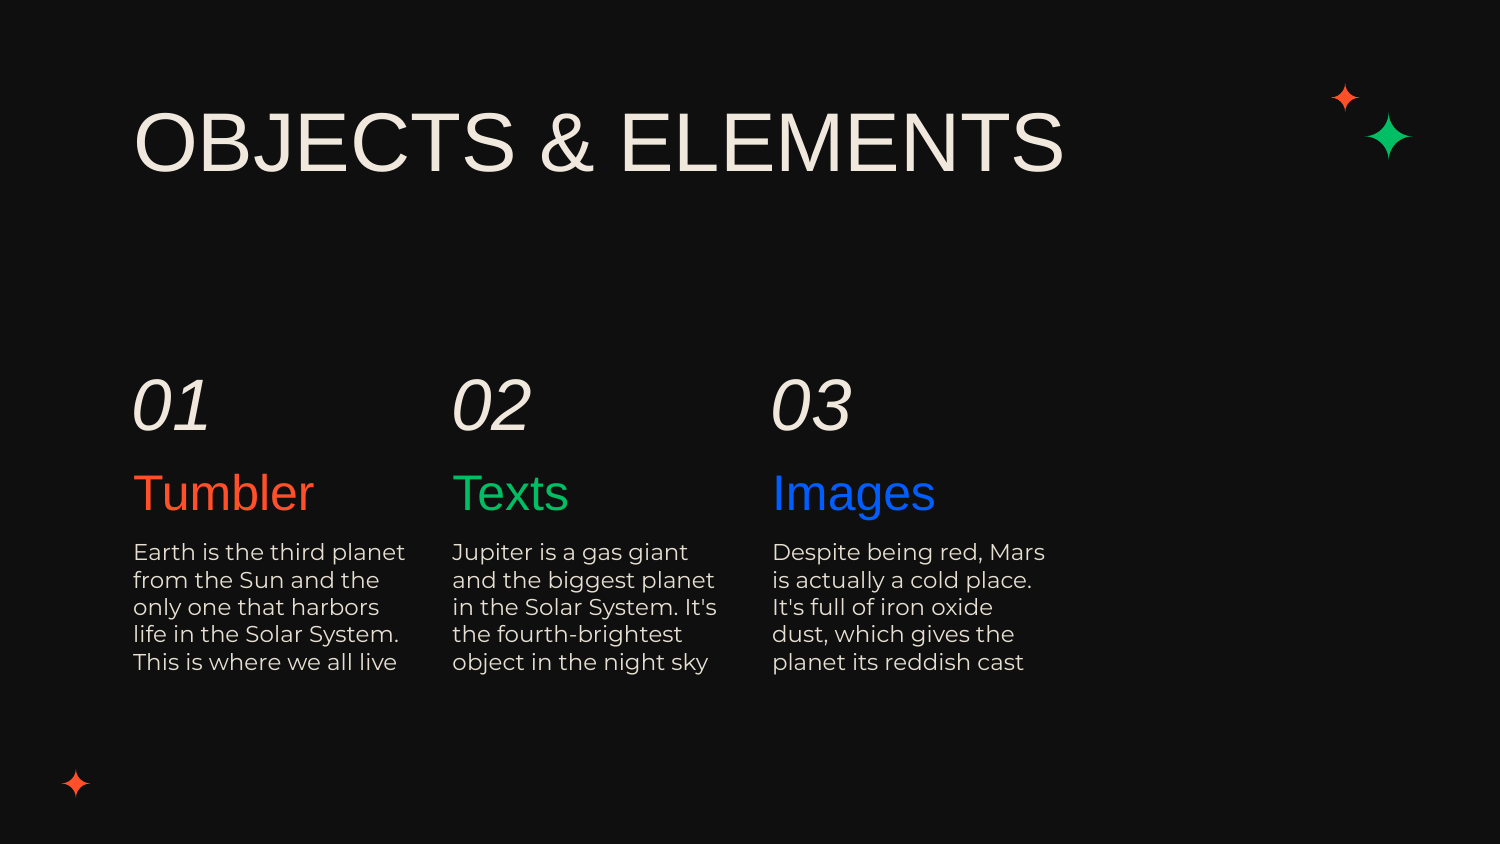

# OBJECTS & ELEMENTS
01
02
03
Tumbler
Texts
Images
Earth is the third planet from the Sun and the only one that harbors life in the Solar System. This is where we all live
Jupiter is a gas giant and the biggest planet in the Solar System. It's the fourth-brightest object in the night sky
Despite being red, Mars is actually a cold place. It's full of iron oxide dust, which gives the planet its reddish cast